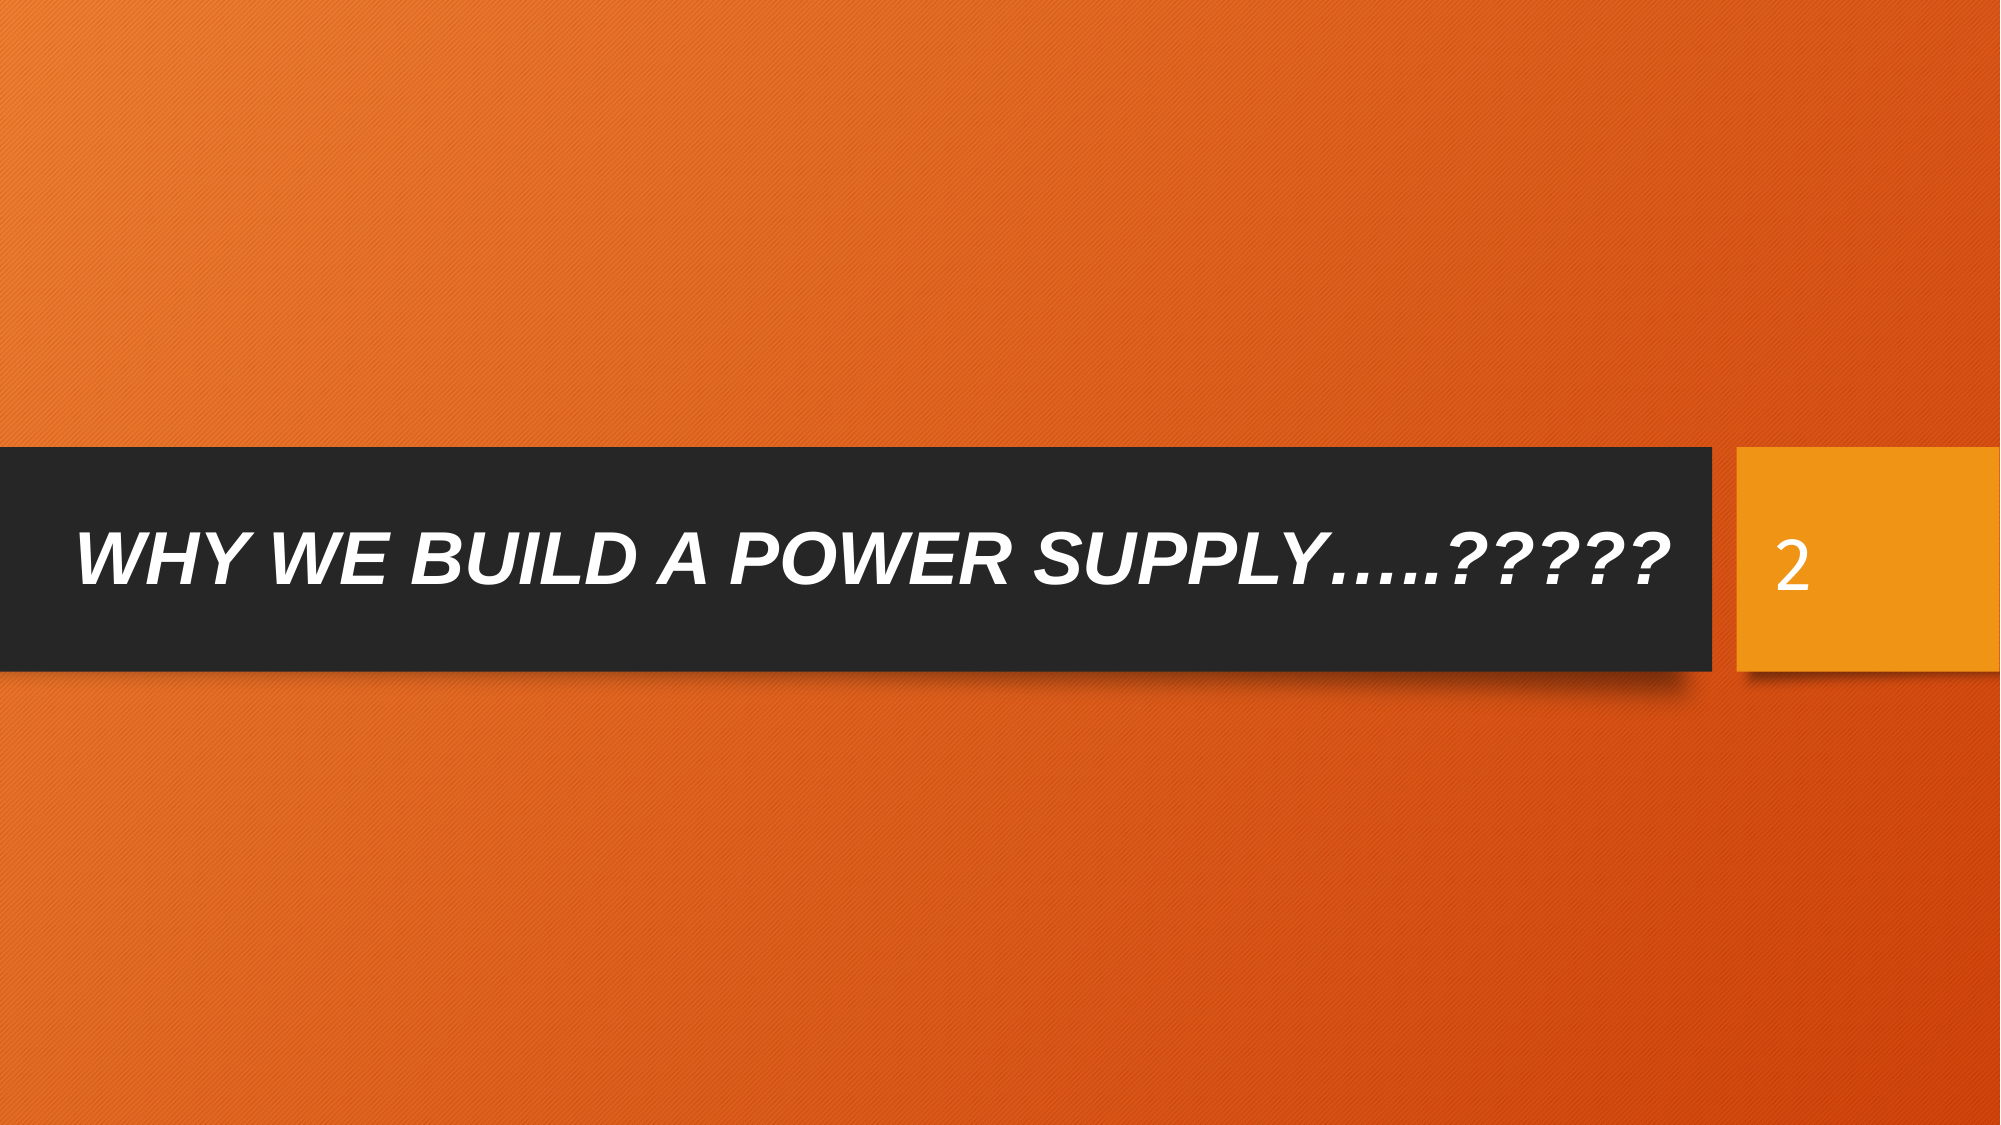

# WHY WE BUILD A POWER SUPPLY…..?????
2